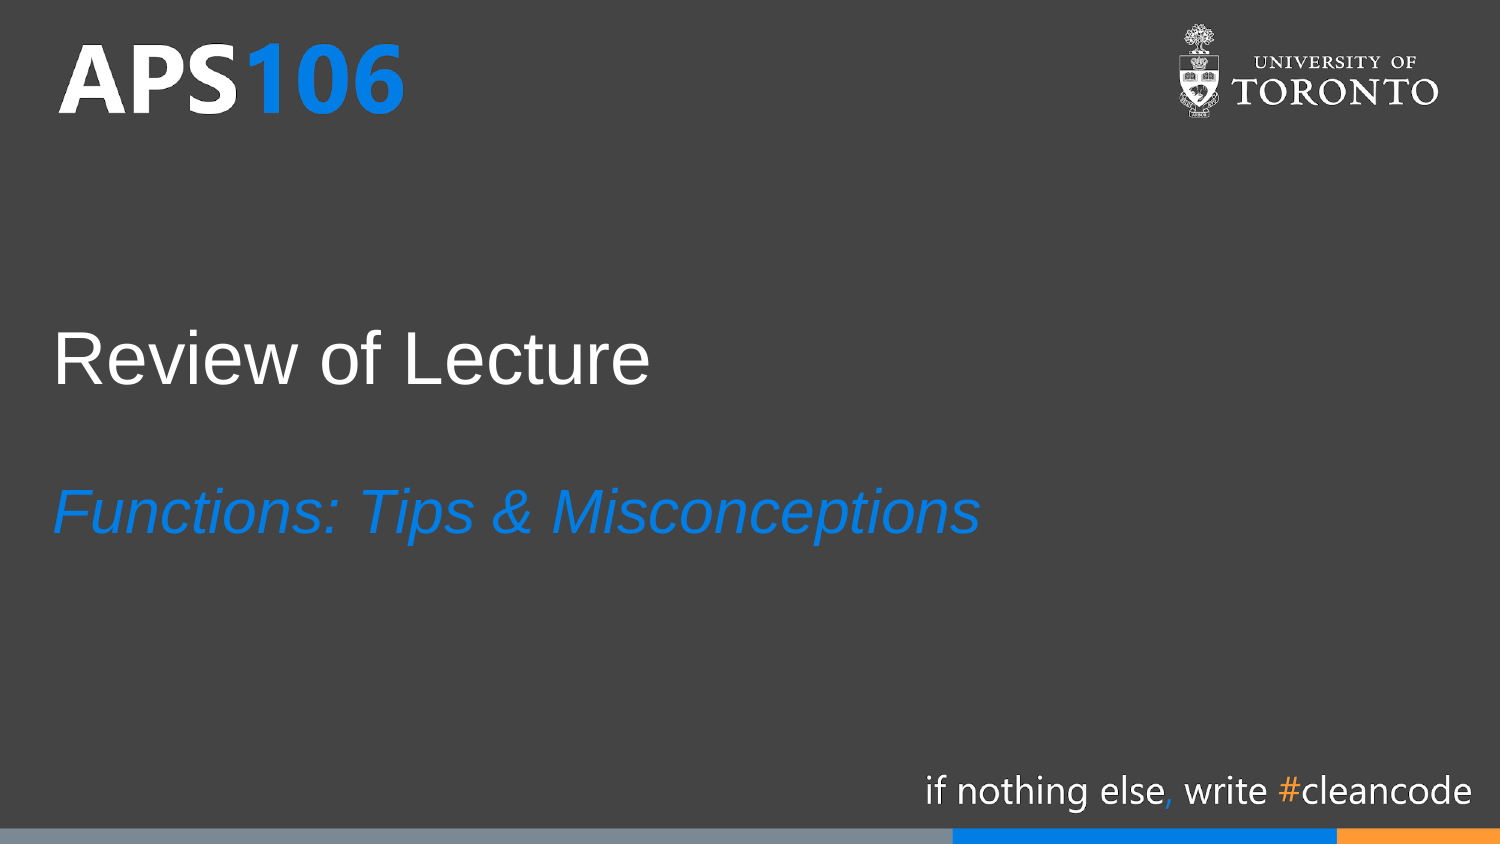

# Review of Lecture
Functions: Tips & Misconceptions